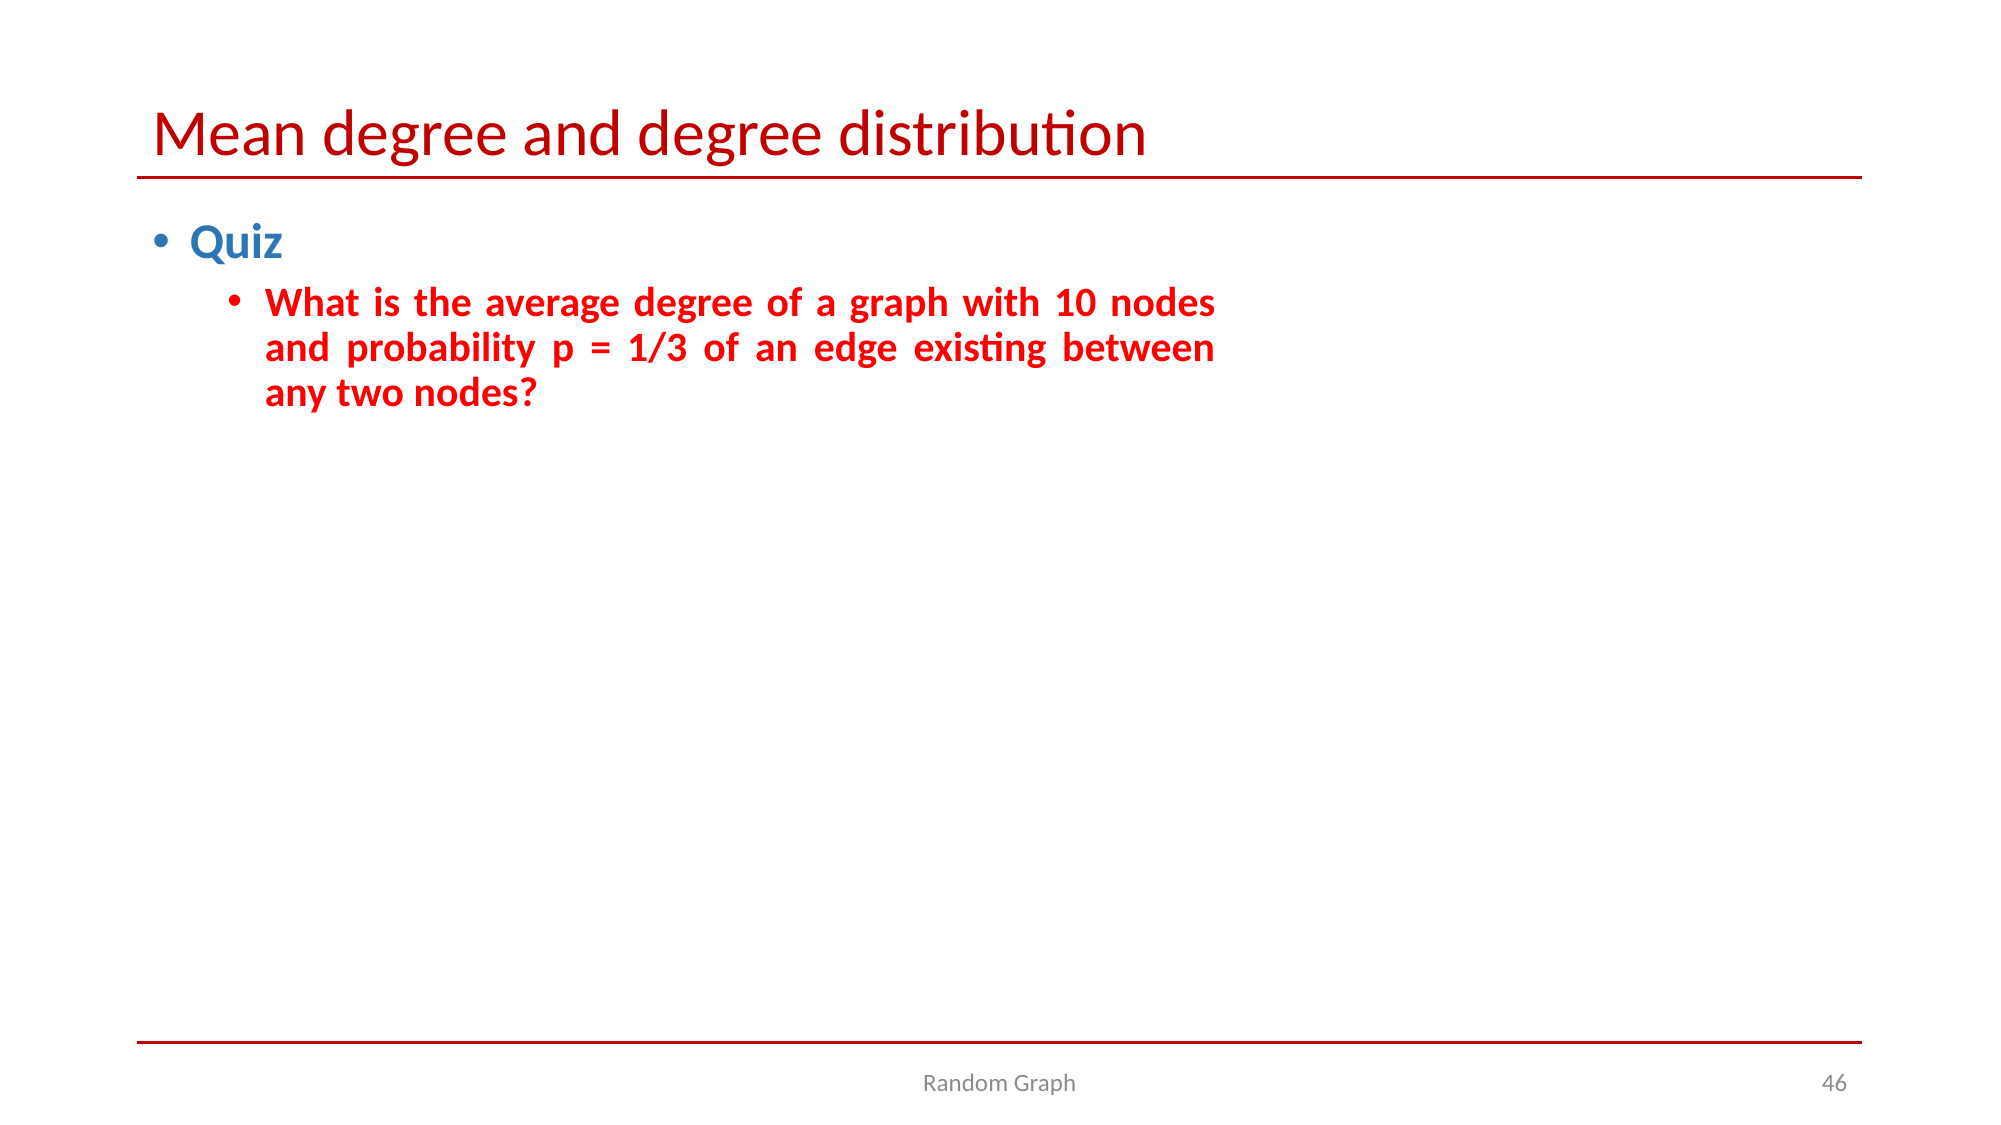

# Mean degree and degree distribution
Quiz
What is the average degree of a graph with 10 nodes and probability p = 1/3 of an edge existing between any two nodes?
Random Graph
46